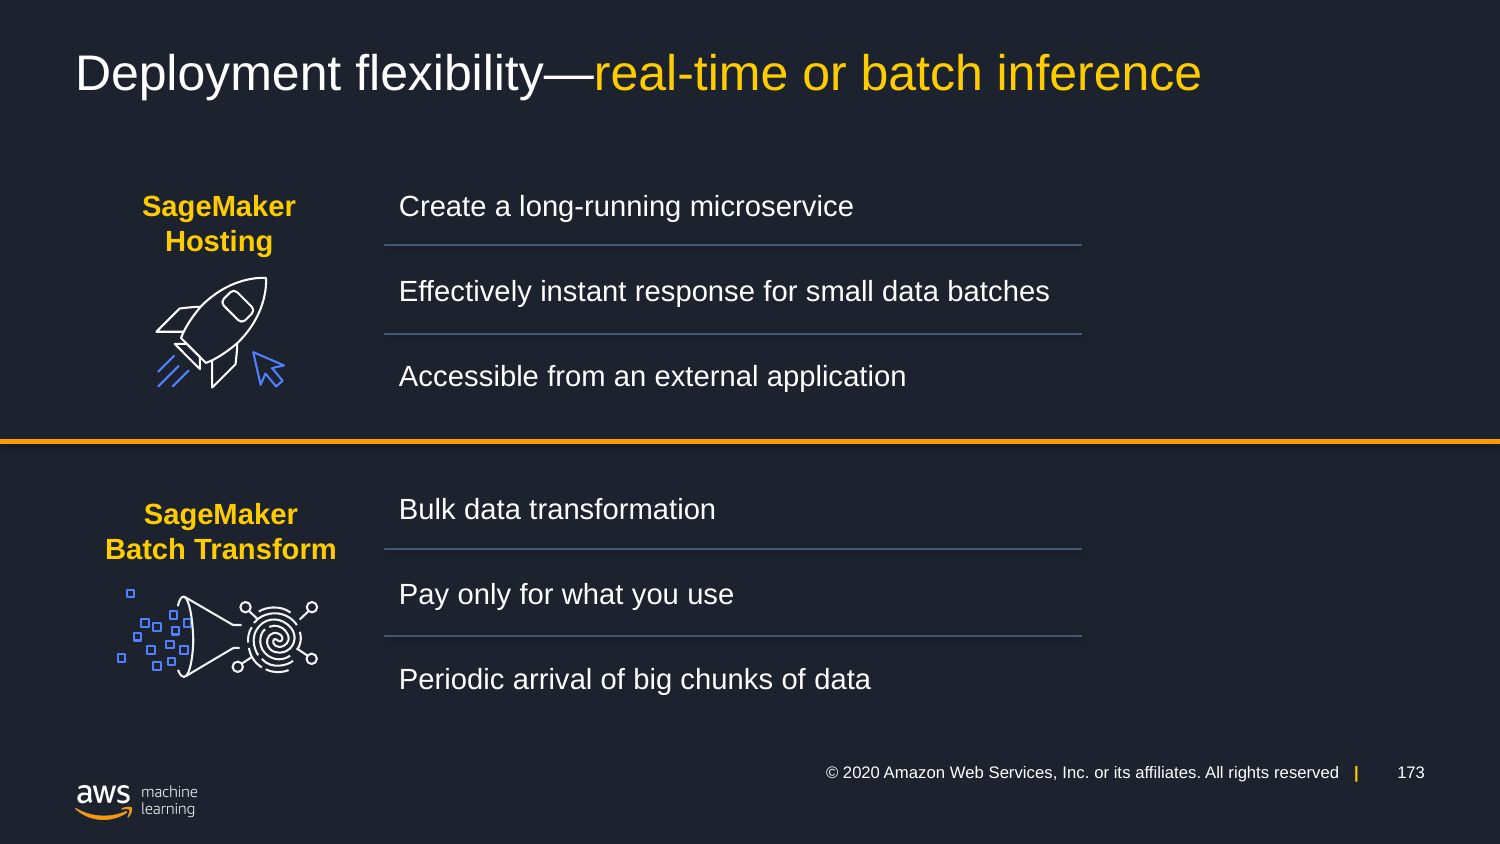

# Deployment flexibility—real-time or batch inference
SageMaker
Hosting
Create a long-running microservice
Effectively instant response for small data batches
Accessible from an external application

Bulk data transformation
Pay only for what you use
Periodic arrival of big chunks of data
SageMaker
Batch Transform